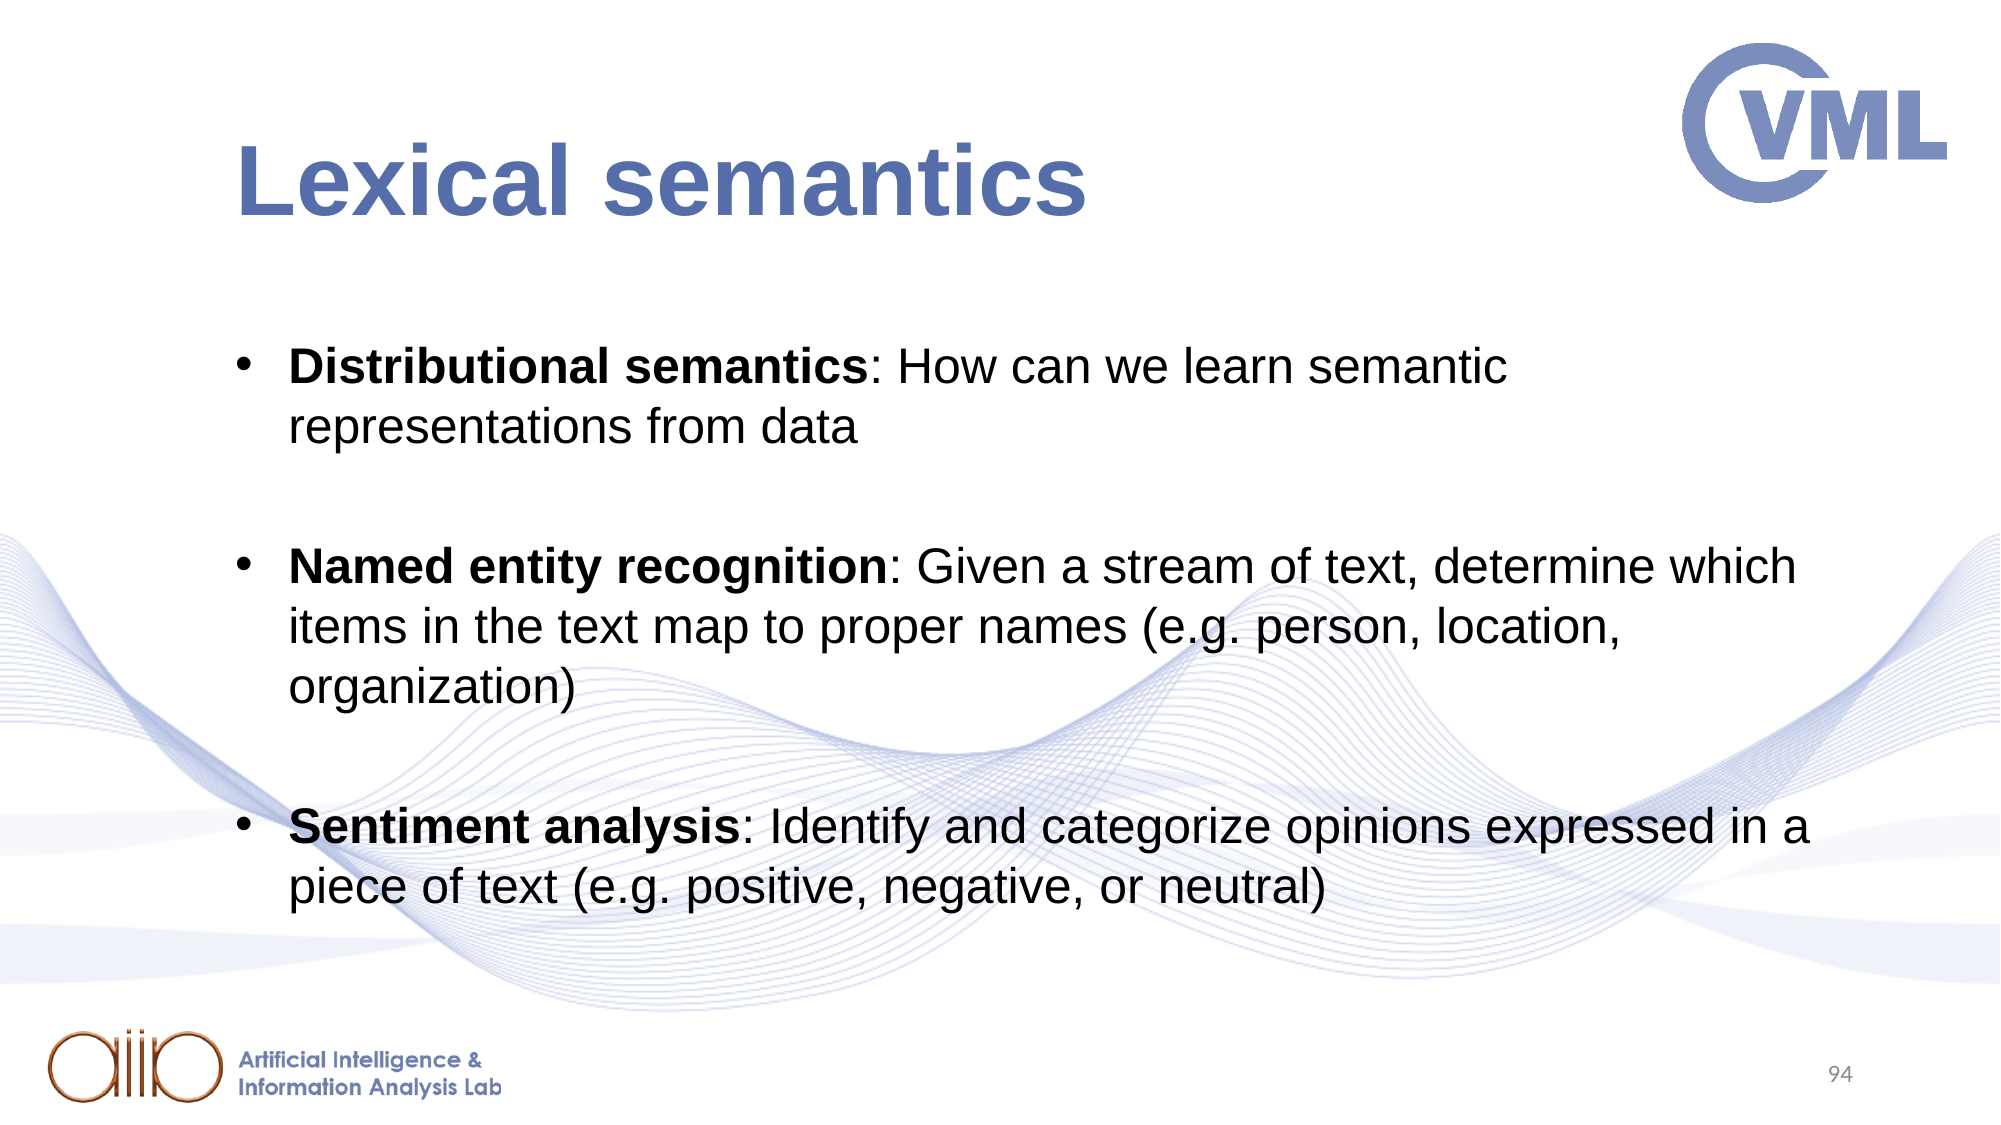

# Lexical semantics
Distributional semantics: How can we learn semantic representations from data

Named entity recognition: Given a stream of text, determine which items in the text map to proper names (e.g. person, location, organization)

Sentiment analysis: Identify and categorize opinions expressed in a piece of text (e.g. positive, negative, or neutral)
94